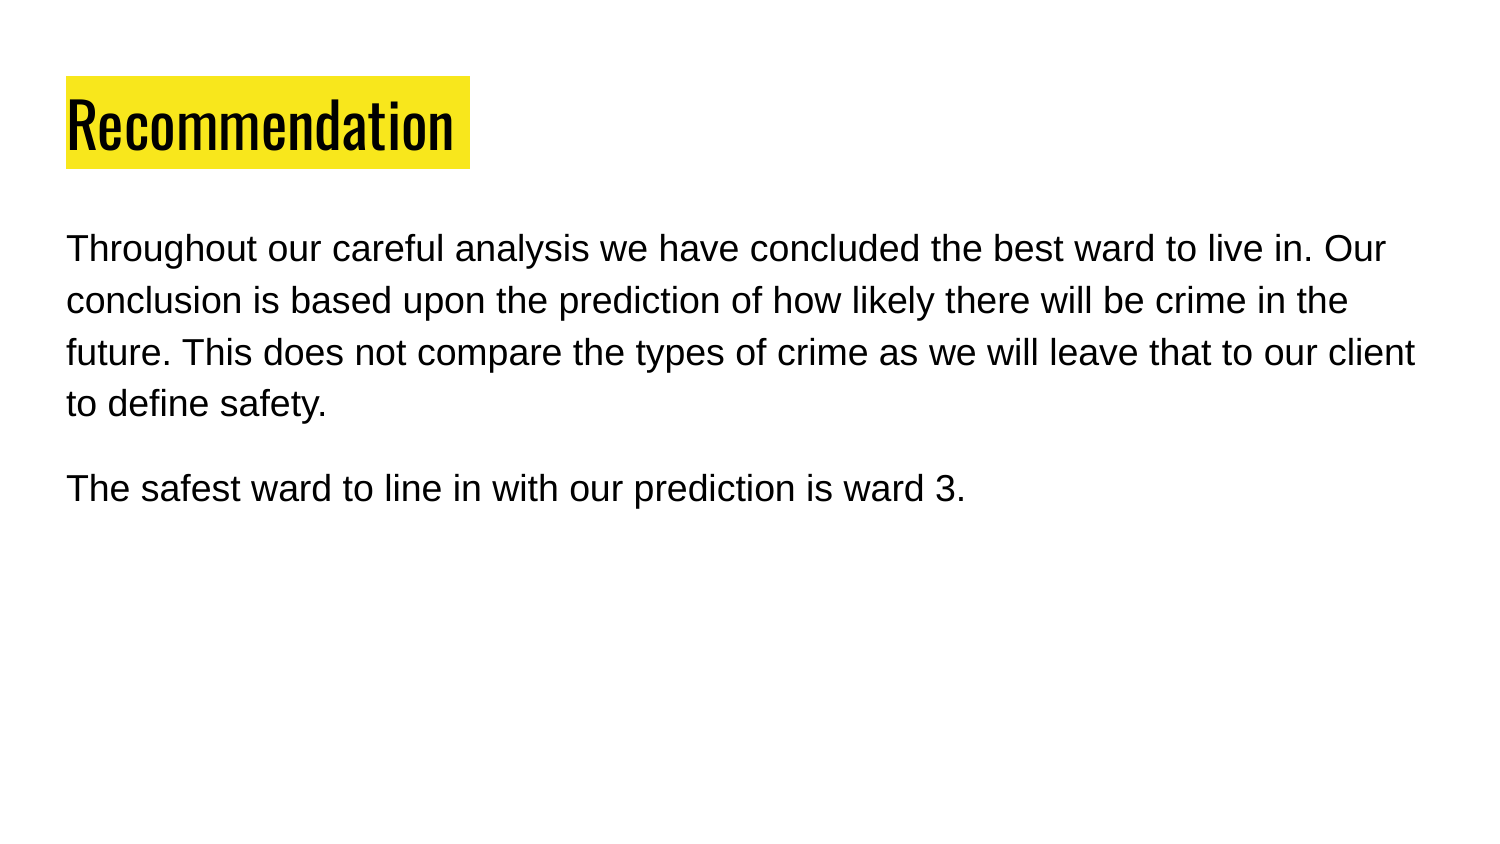

# Recommendation
Throughout our careful analysis we have concluded the best ward to live in. Our conclusion is based upon the prediction of how likely there will be crime in the future. This does not compare the types of crime as we will leave that to our client to define safety.
The safest ward to line in with our prediction is ward 3.